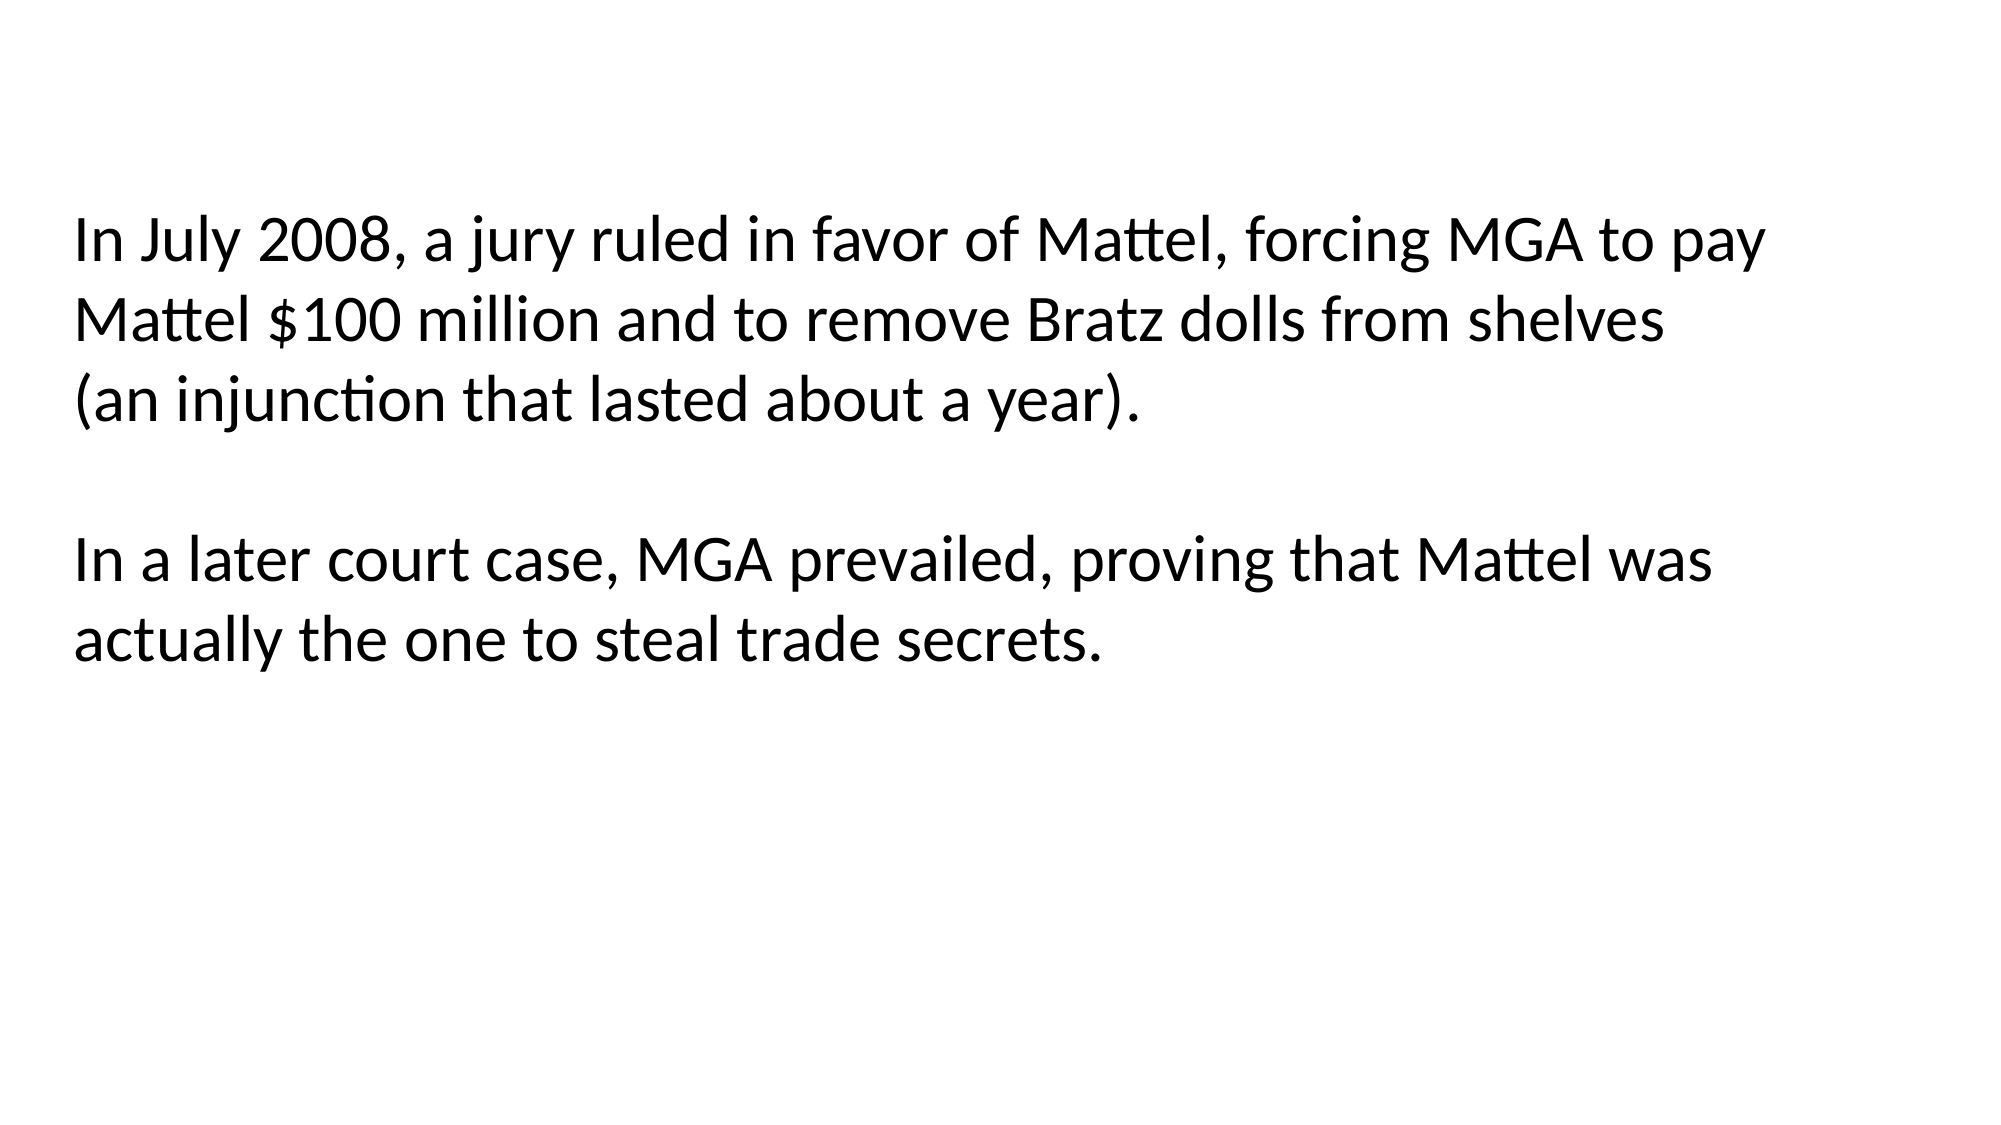

In July 2008, a jury ruled in favor of Mattel, forcing MGA to pay Mattel $100 million and to remove Bratz dolls from shelves
(an injunction that lasted about a year).

In a later court case, MGA prevailed, proving that Mattel was actually the one to steal trade secrets.